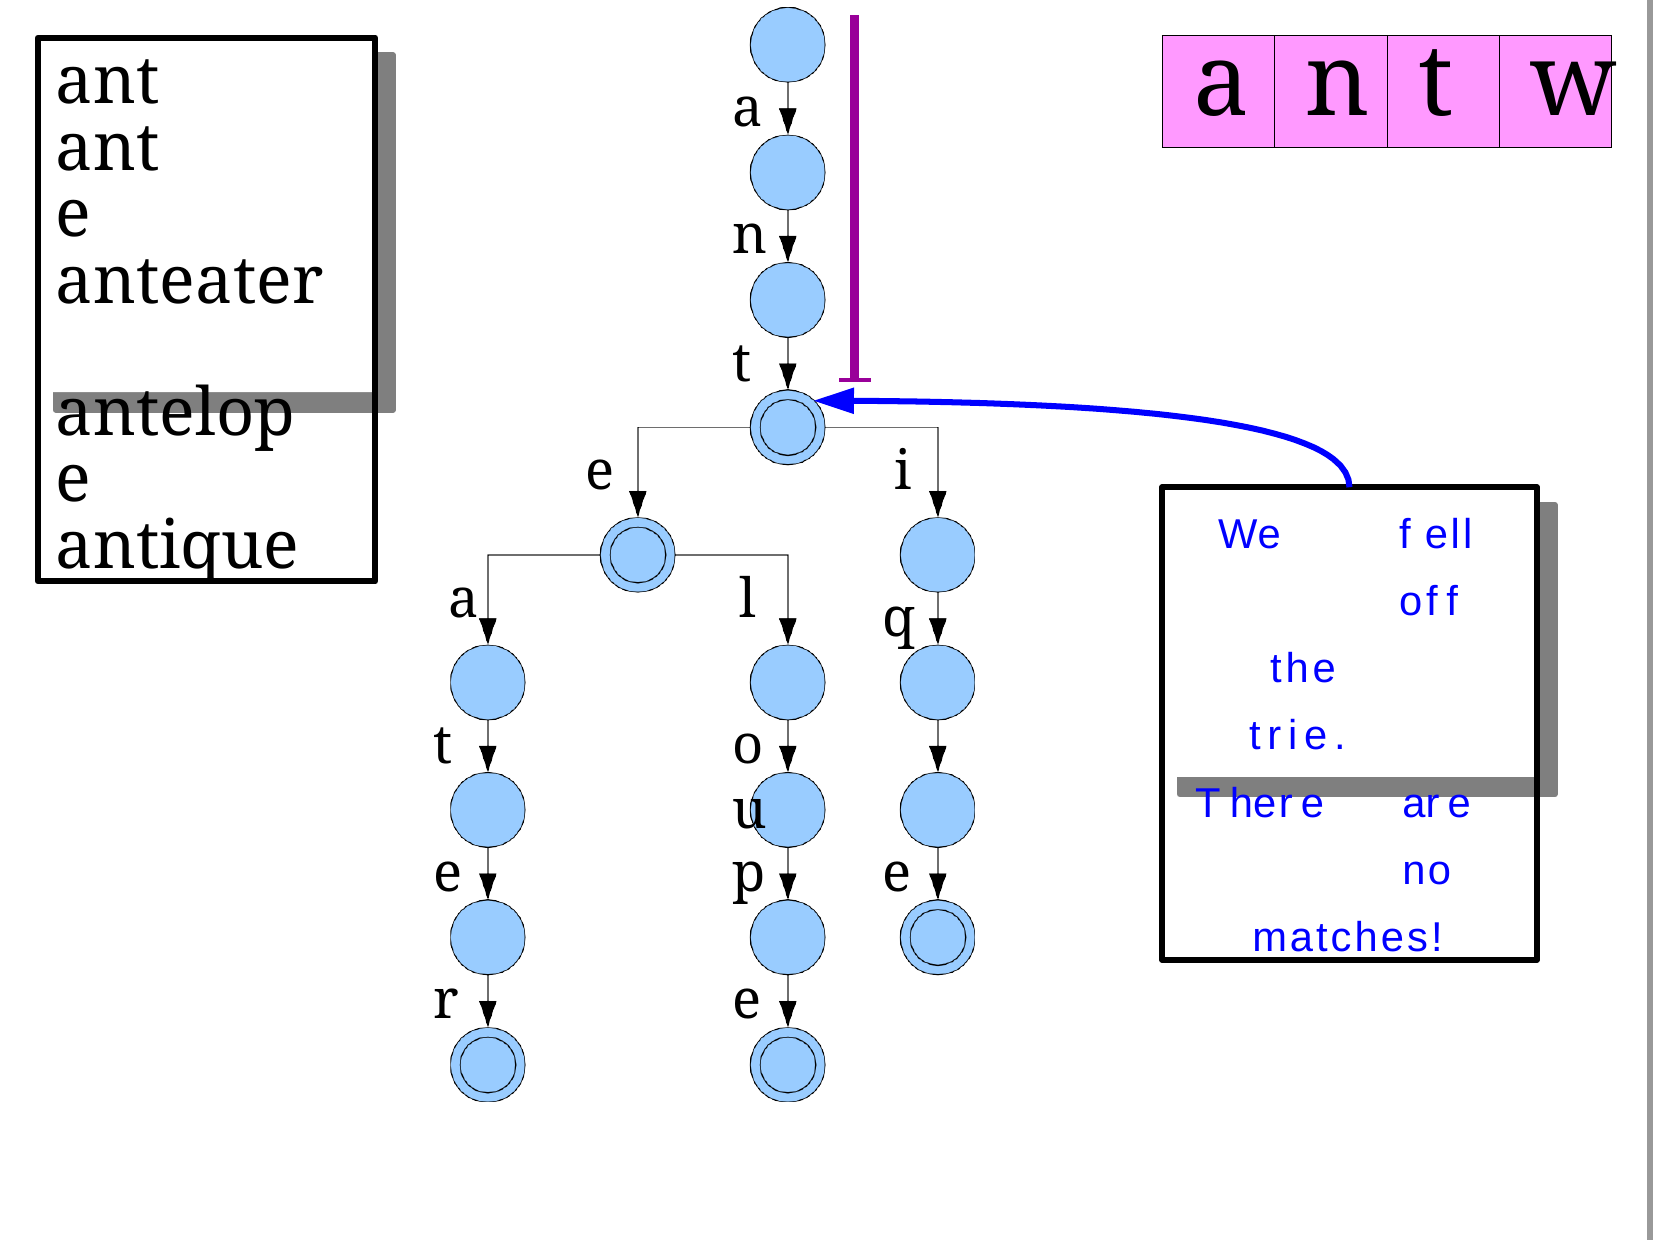

| a | n | t | w |
| --- | --- | --- | --- |

ant  ante
anteater  antelope  antique

a
n
t

e
i

We	fell	off  the	trie.
There	are	no  matches!

a
l
q
t
o	u
e
p
e
r
e